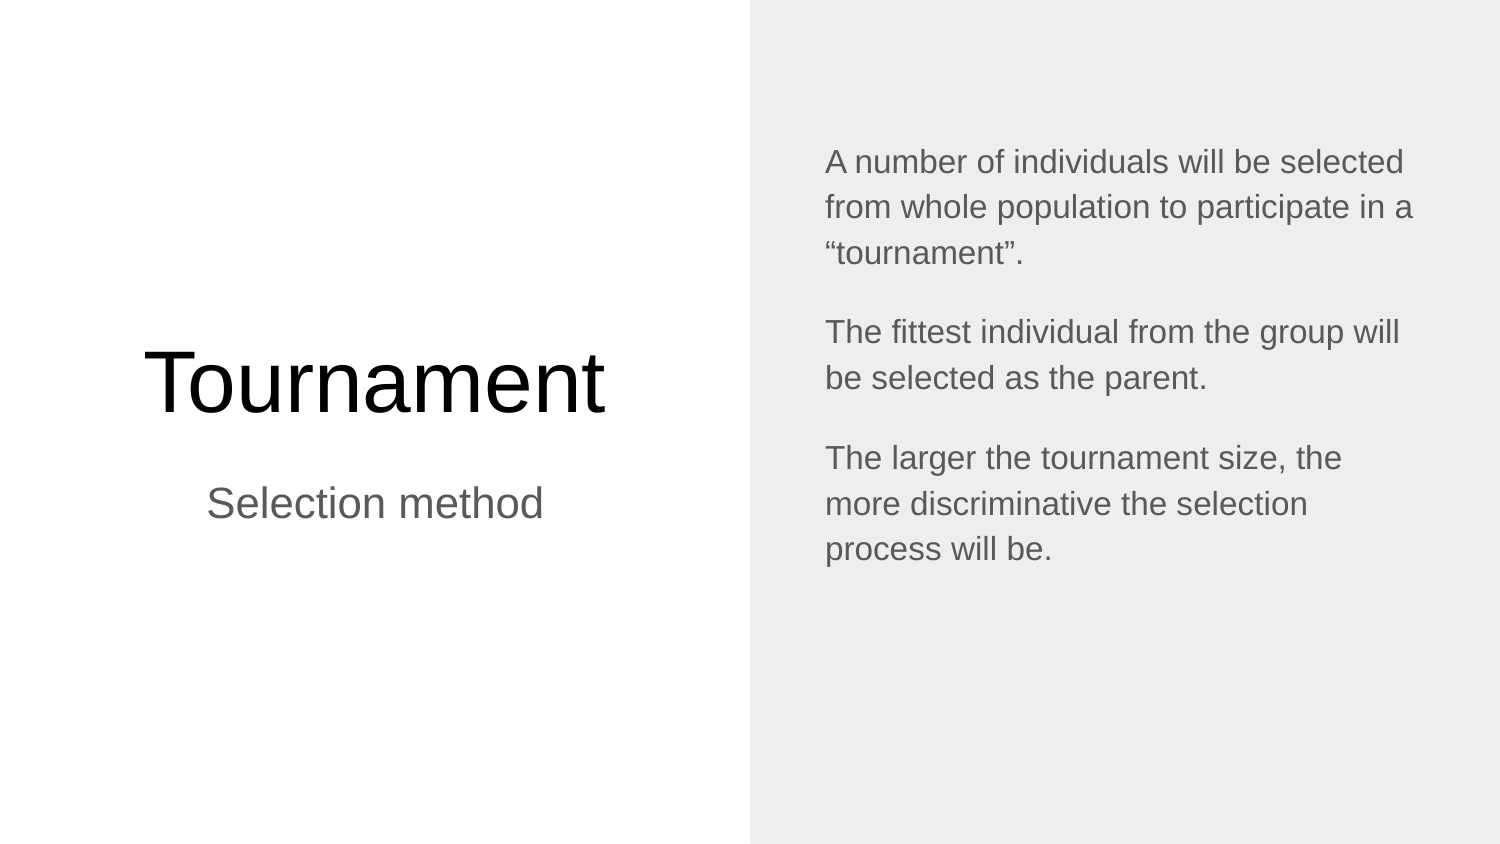

A number of individuals will be selected from whole population to participate in a “tournament”.
The fittest individual from the group will be selected as the parent.
The larger the tournament size, the more discriminative the selection process will be.
# Tournament
Selection method